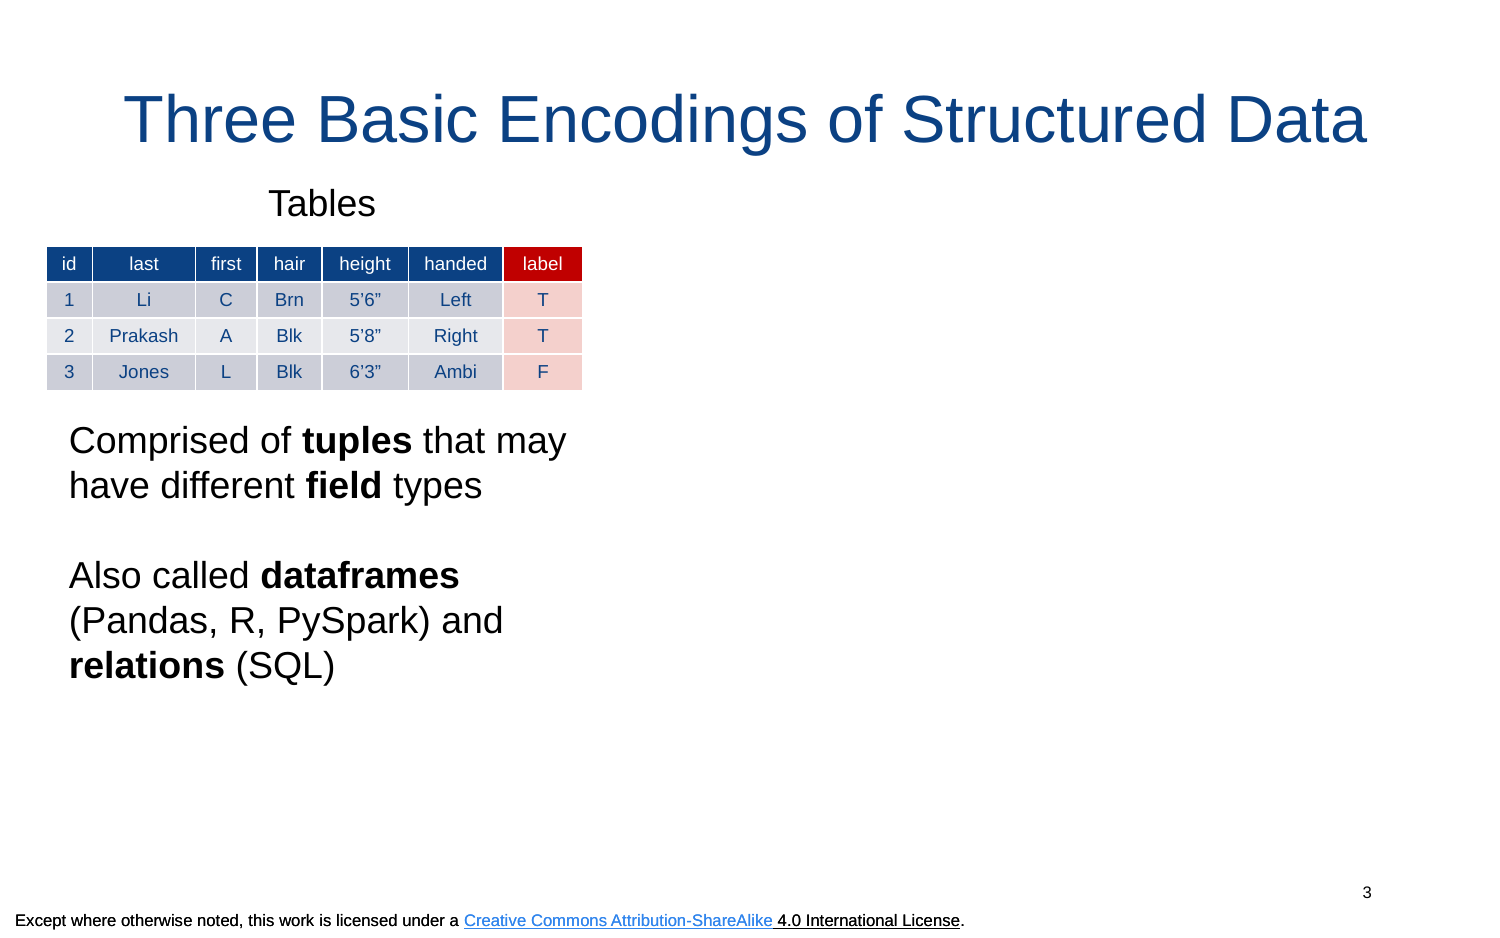

# Three Basic Encodings of Structured Data
Tables
| id | last | first | hair | height | handed | label |
| --- | --- | --- | --- | --- | --- | --- |
| 1 | Li | C | Brn | 5’6” | Left | T |
| 2 | Prakash | A | Blk | 5’8” | Right | T |
| 3 | Jones | L | Blk | 6’3” | Ambi | F |
Comprised of tuples that may have different field types

Also called dataframes (Pandas, R, PySpark) and relations (SQL)
3
Except where otherwise noted, this work is licensed under a Creative Commons Attribution-ShareAlike 4.0 International License.